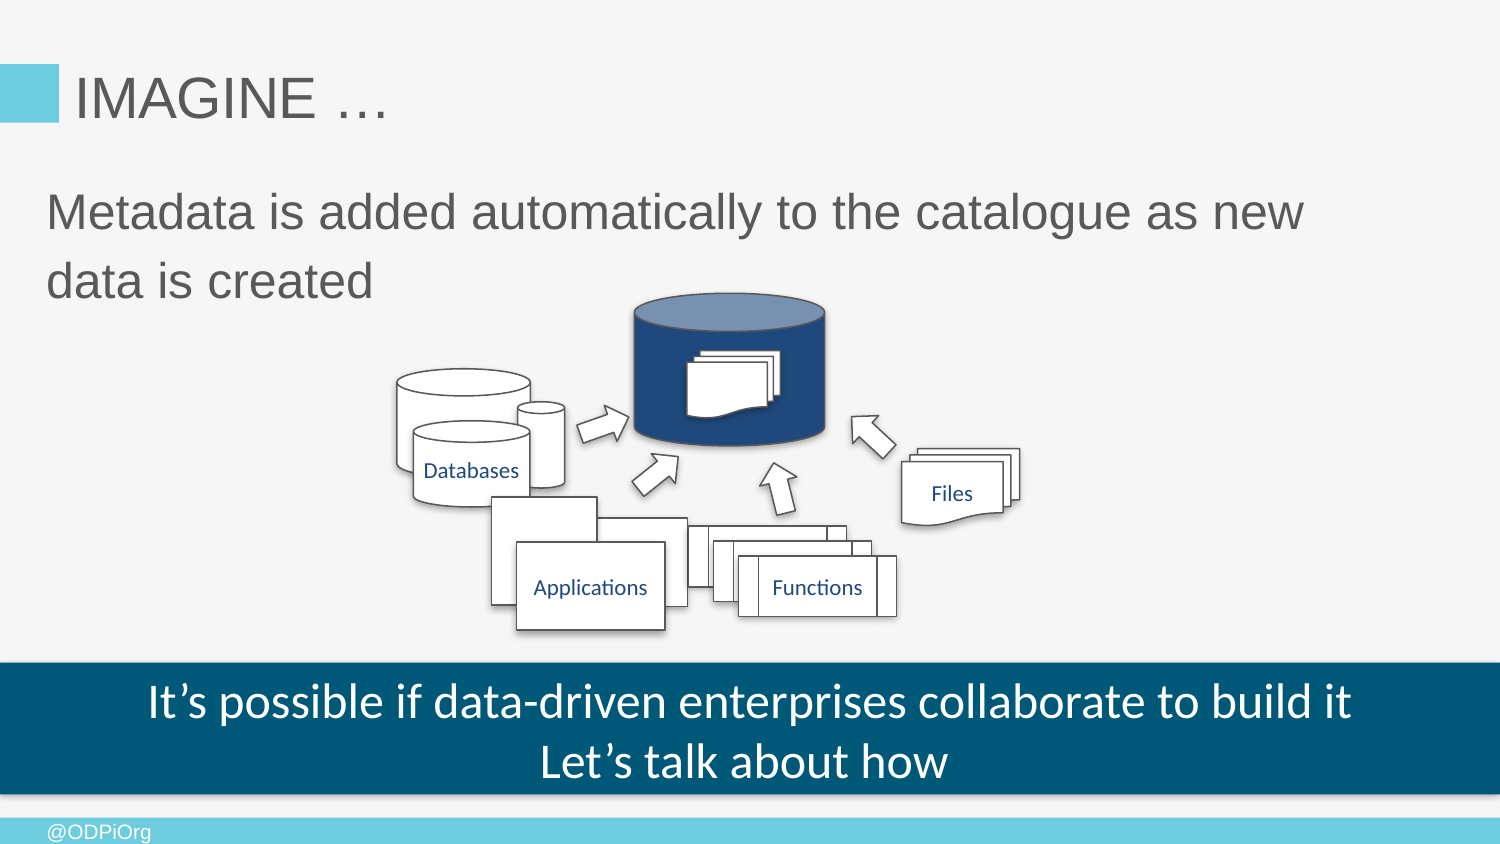

# IMAGINE …
Metadata is added automatically to the catalogue as new data is created

Databases

Files

Applications
Function
Function
Functions
It’s possible if data-driven enterprises collaborate to build it
Let’s talk about how